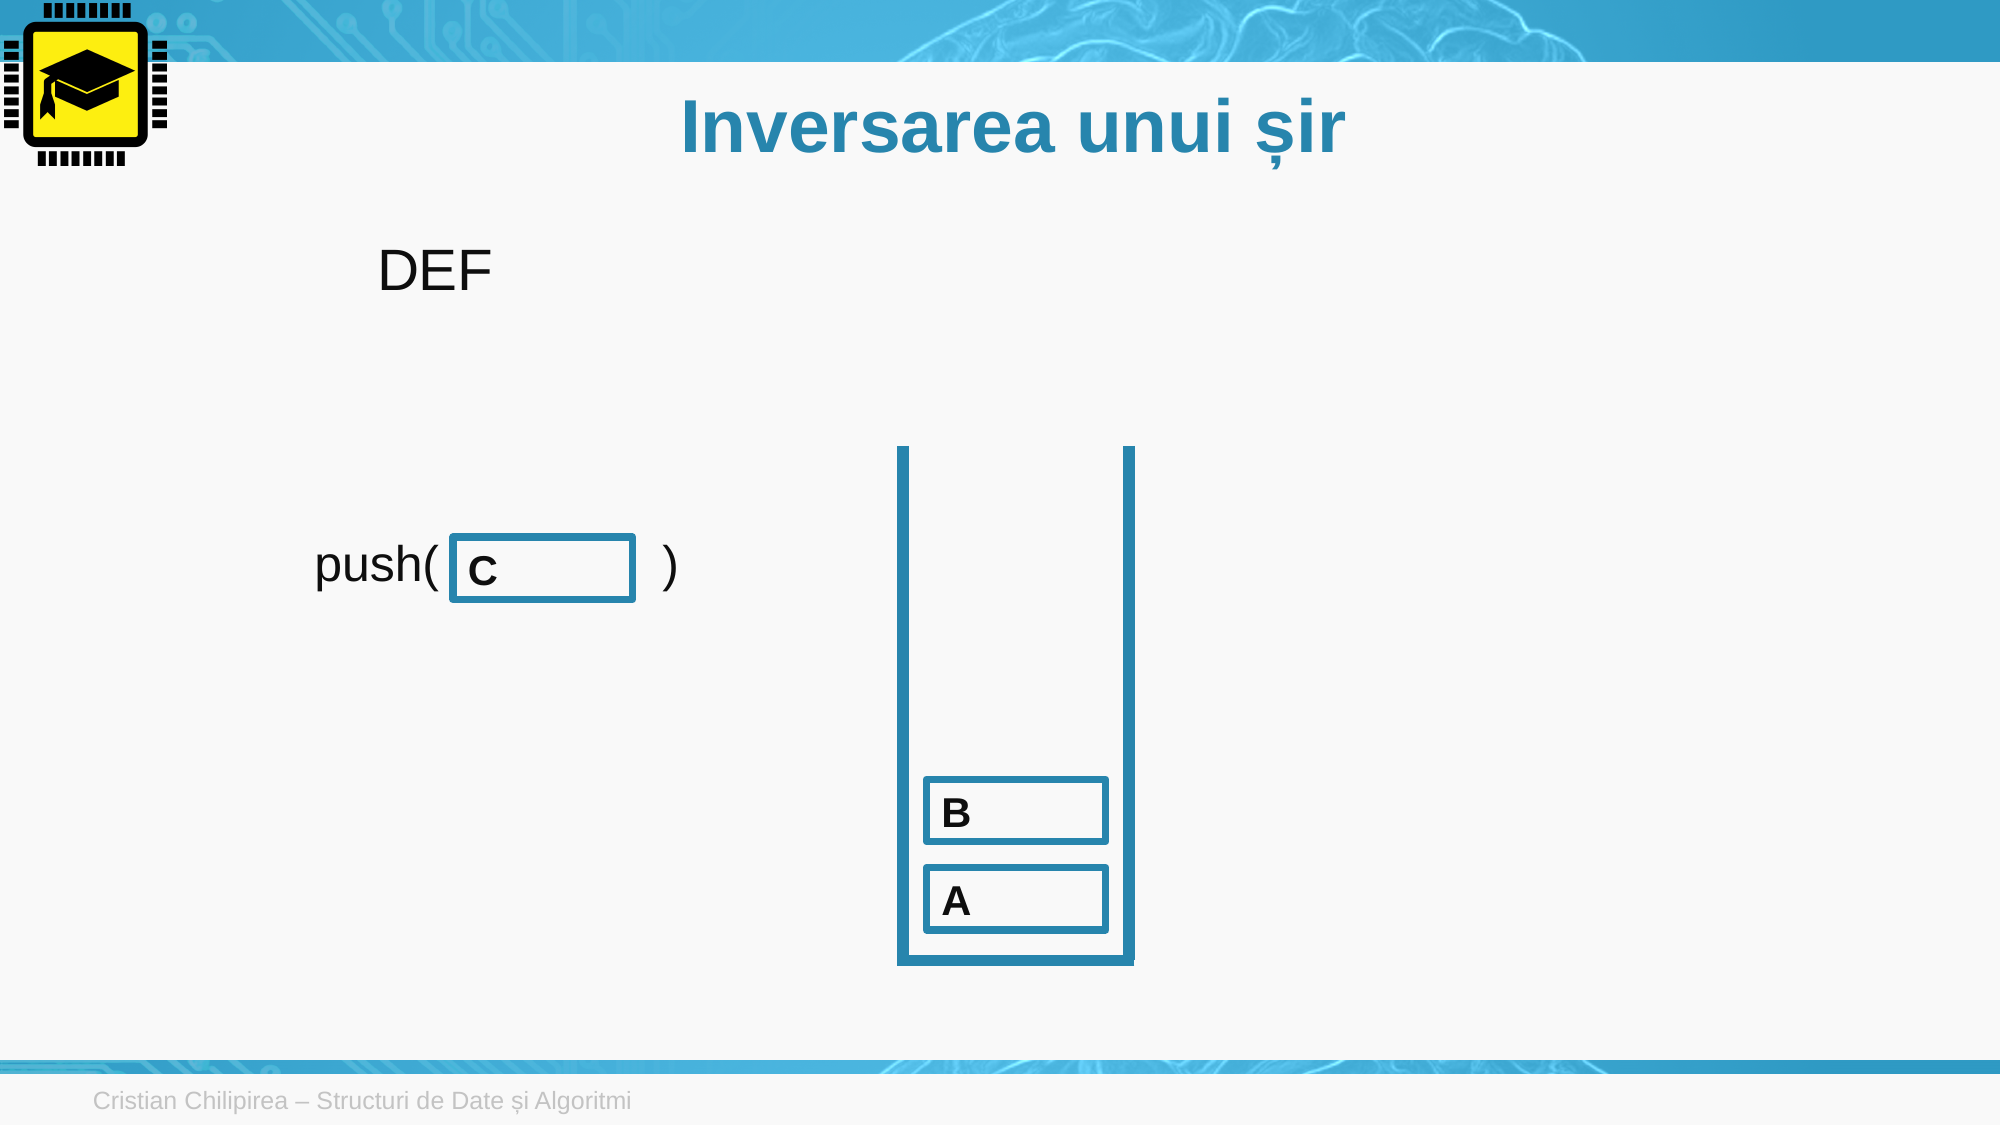

# Inversarea unui șir
DEF
push(                )
C
B
A
Cristian Chilipirea – Structuri de Date și Algoritmi